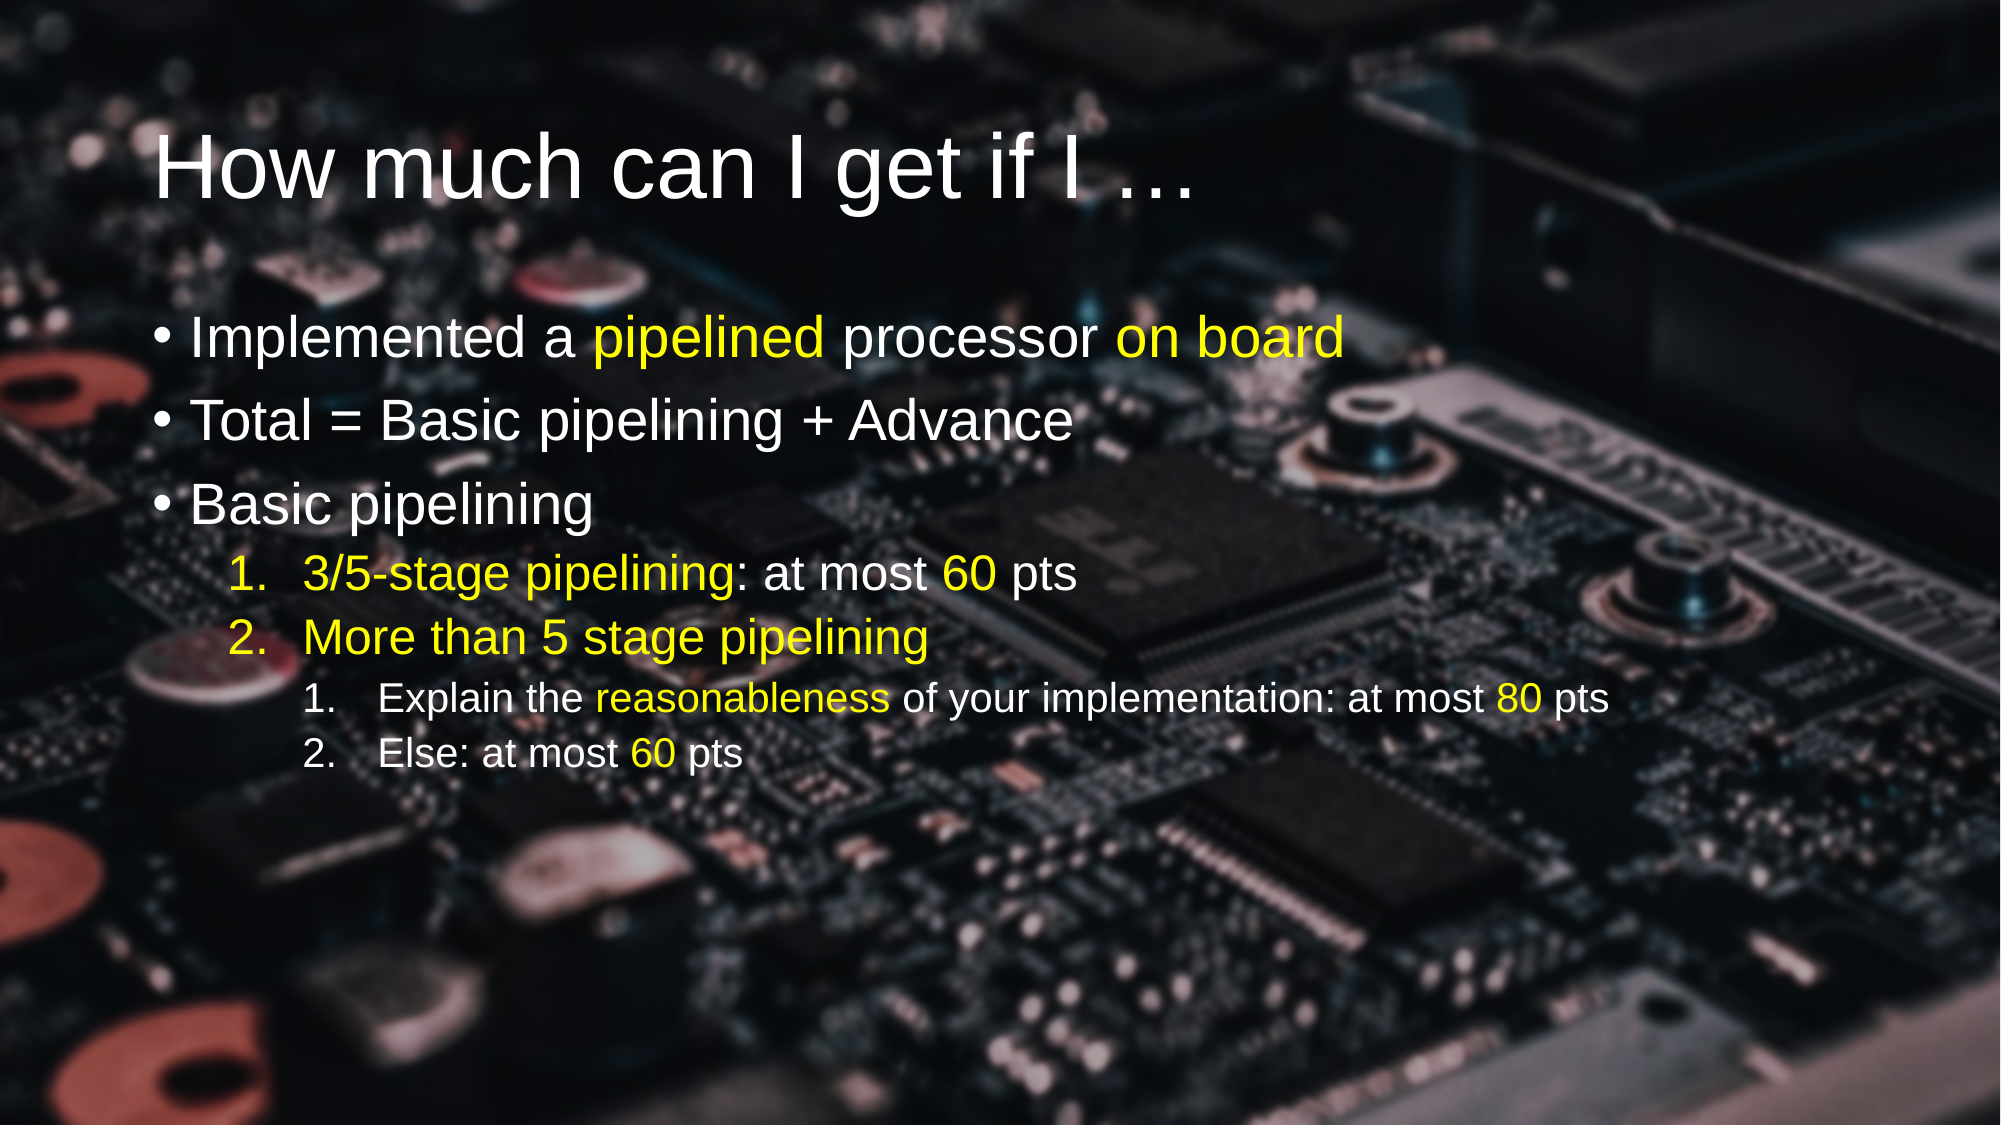

# How much can I get if I …
Implemented a pipelined processor on board
Total = Basic pipelining + Advance
Basic pipelining
3/5-stage pipelining: at most 60 pts
More than 5 stage pipelining
Explain the reasonableness of your implementation: at most 80 pts
Else: at most 60 pts